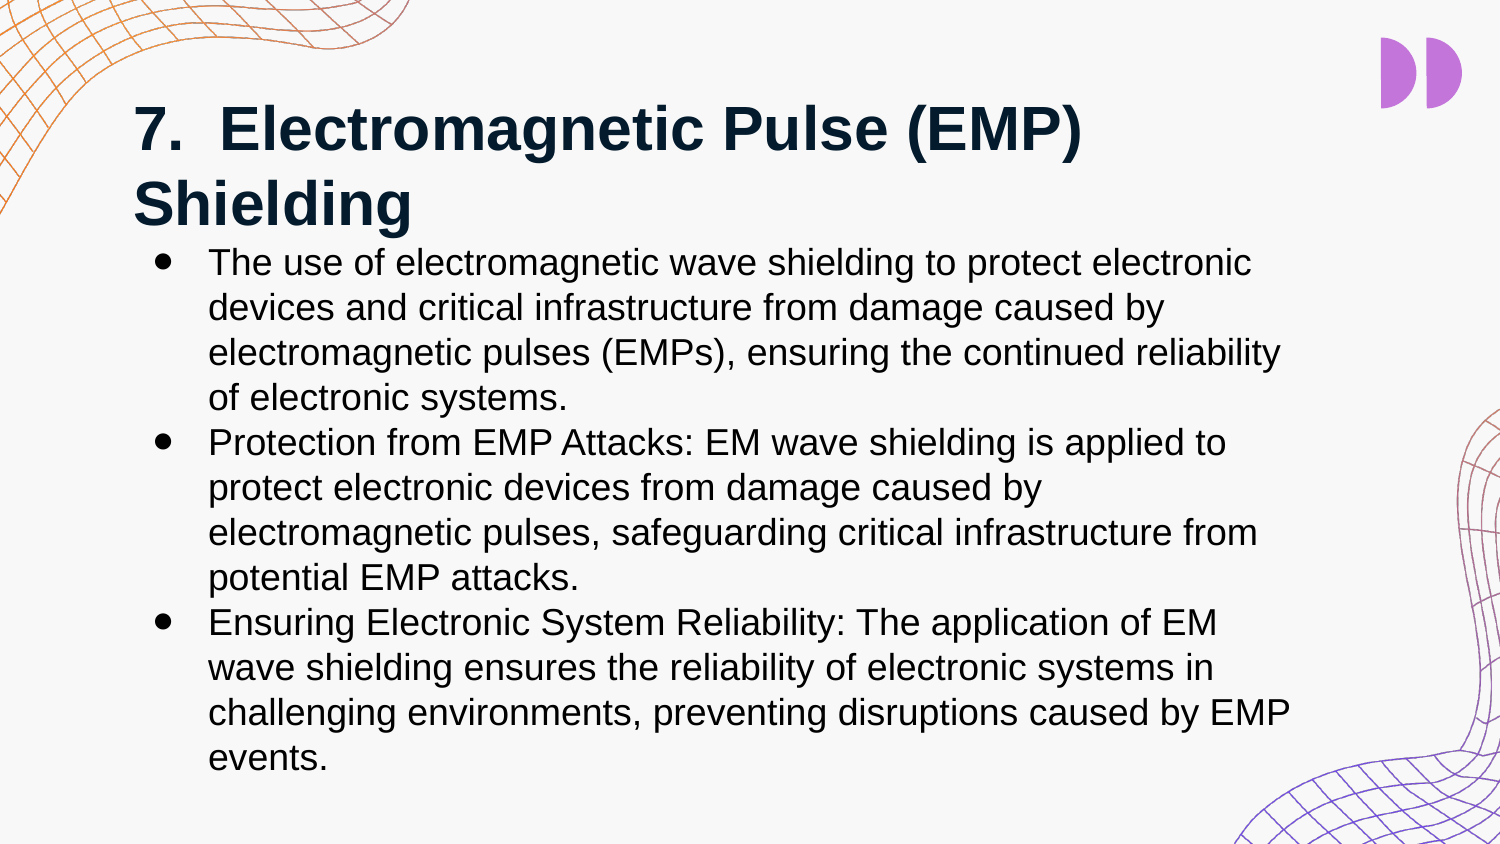

# 7.  Electromagnetic Pulse (EMP) Shielding
The use of electromagnetic wave shielding to protect electronic devices and critical infrastructure from damage caused by electromagnetic pulses (EMPs), ensuring the continued reliability of electronic systems.
Protection from EMP Attacks: EM wave shielding is applied to protect electronic devices from damage caused by electromagnetic pulses, safeguarding critical infrastructure from potential EMP attacks.
Ensuring Electronic System Reliability: The application of EM wave shielding ensures the reliability of electronic systems in challenging environments, preventing disruptions caused by EMP events.